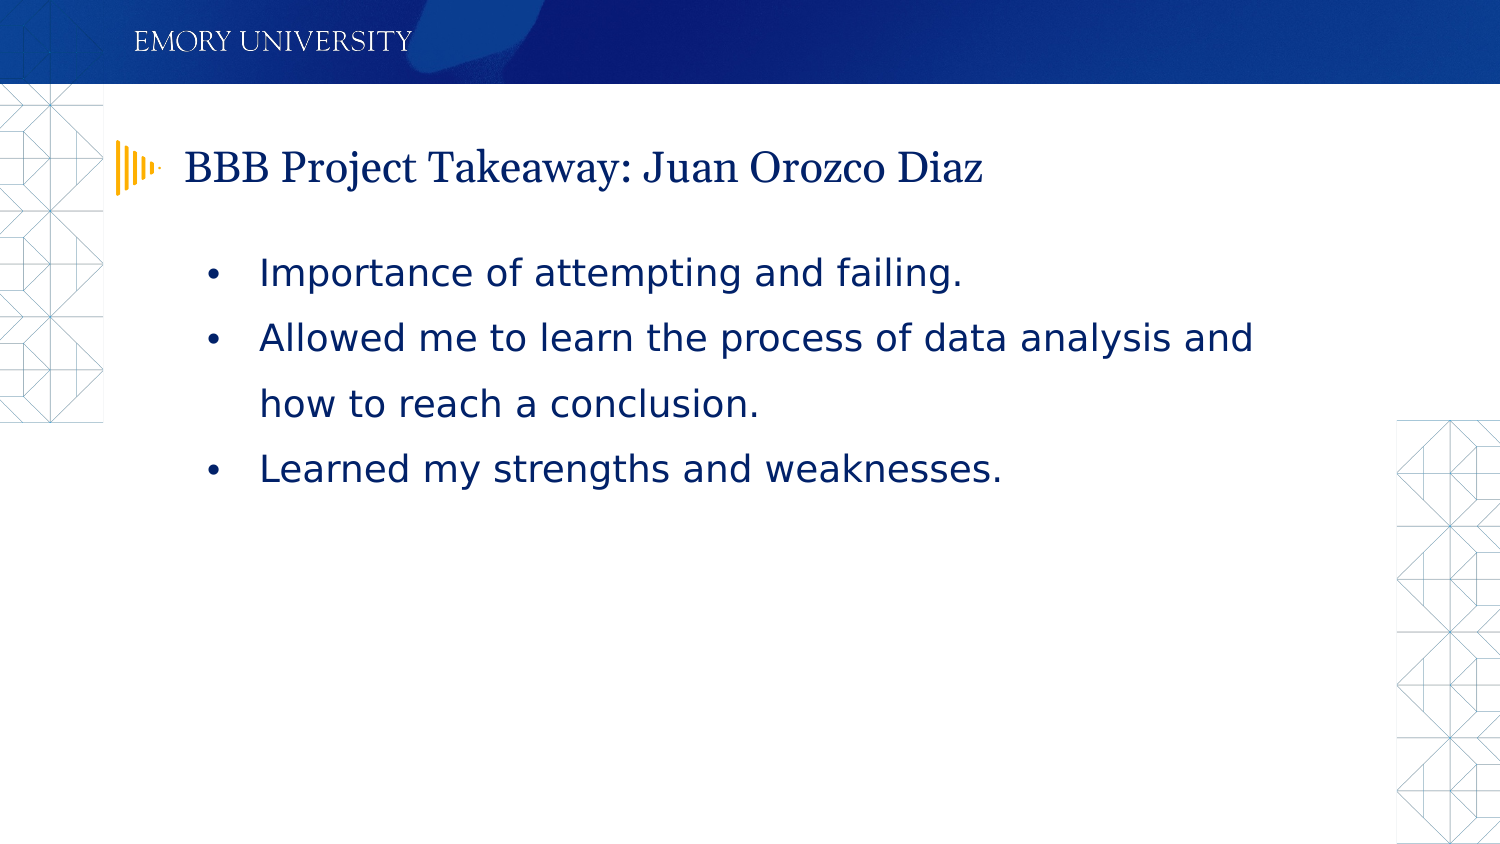

# BBB Project Takeaway: Juan Orozco Diaz
Importance of attempting and failing.
Allowed me to learn the process of data analysis and how to reach a conclusion.
Learned my strengths and weaknesses.